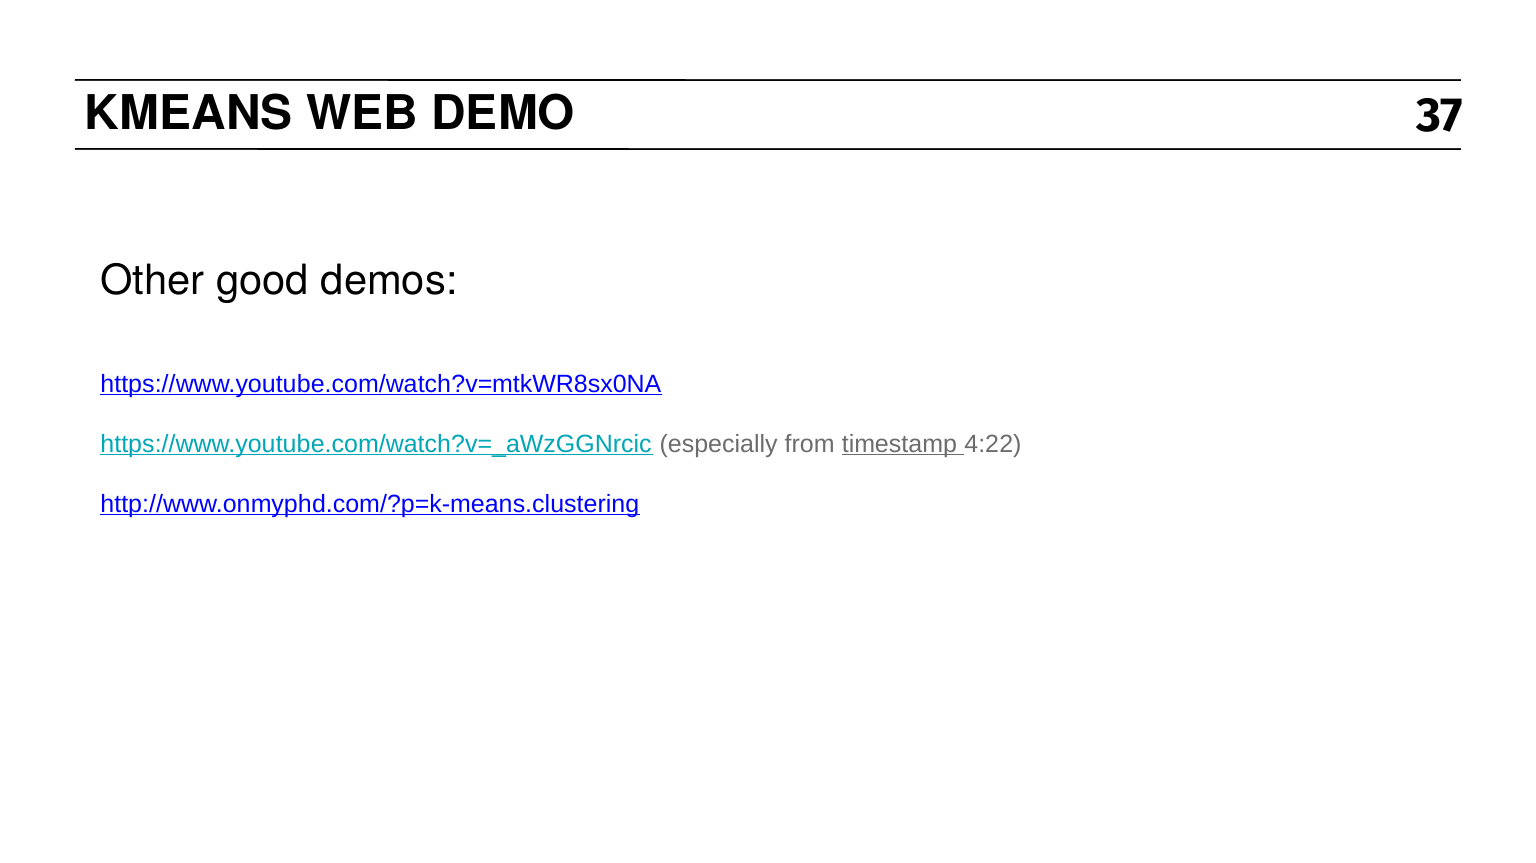

# KMEANS WEB DEMO
37

Other good demos:

https://www.youtube.com/watch?v=mtkWR8sx0NA

https://www.youtube.com/watch?v=_aWzGGNrcic (especially from timestamp 4:22)

http://www.onmyphd.com/?p=k-means.clustering